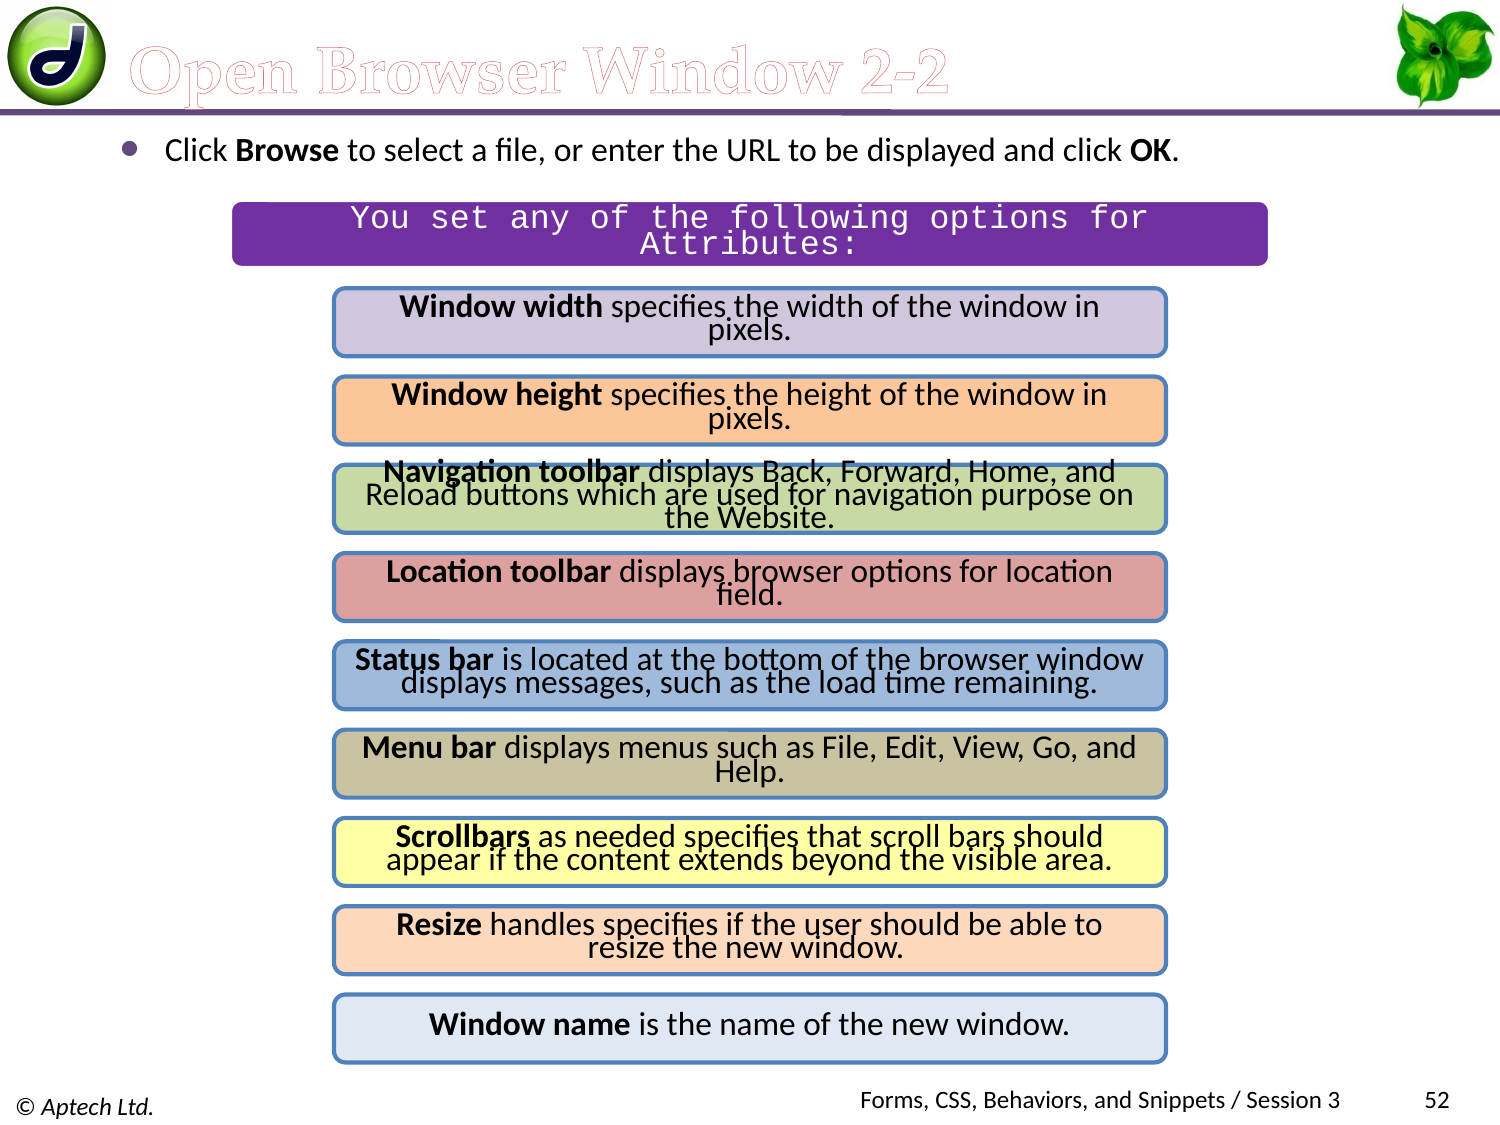

# Open Browser Window 2-2
Click Browse to select a file, or enter the URL to be displayed and click OK.
You set any of the following options for Attributes:
Window width specifies the width of the window in pixels.
Window height specifies the height of the window in pixels.
Navigation toolbar displays Back, Forward, Home, and Reload buttons which are used for navigation purpose on the Website.
Location toolbar displays browser options for location field.
Status bar is located at the bottom of the browser window displays messages, such as the load time remaining.
Menu bar displays menus such as File, Edit, View, Go, and Help.
Window name is the name of the new window.
Scrollbars as needed specifies that scroll bars should appear if the content extends beyond the visible area.
Resize handles specifies if the user should be able to resize the new window.
Forms, CSS, Behaviors, and Snippets / Session 3
52